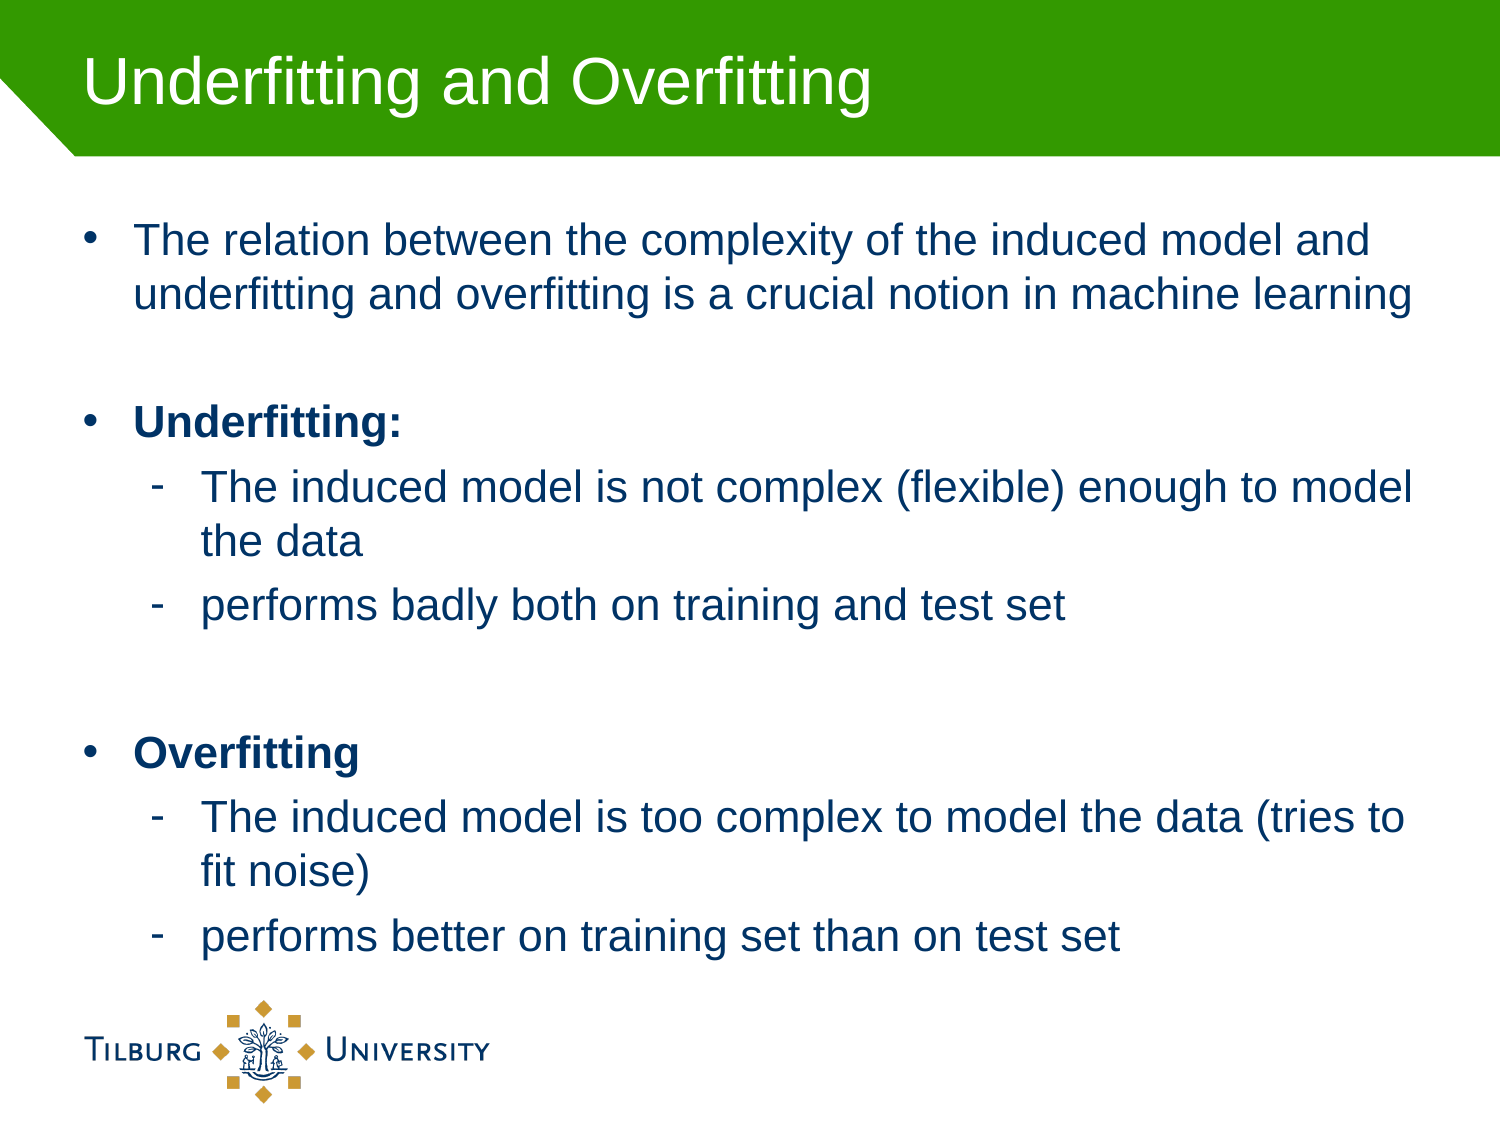

# Underfitting and Overfitting
The relation between the complexity of the induced model and underfitting and overfitting is a crucial notion in machine learning

Underfitting:
The induced model is not complex (flexible) enough to model the data
performs badly both on training and test set

Overfitting
The induced model is too complex to model the data (tries to fit noise)
performs better on training set than on test set